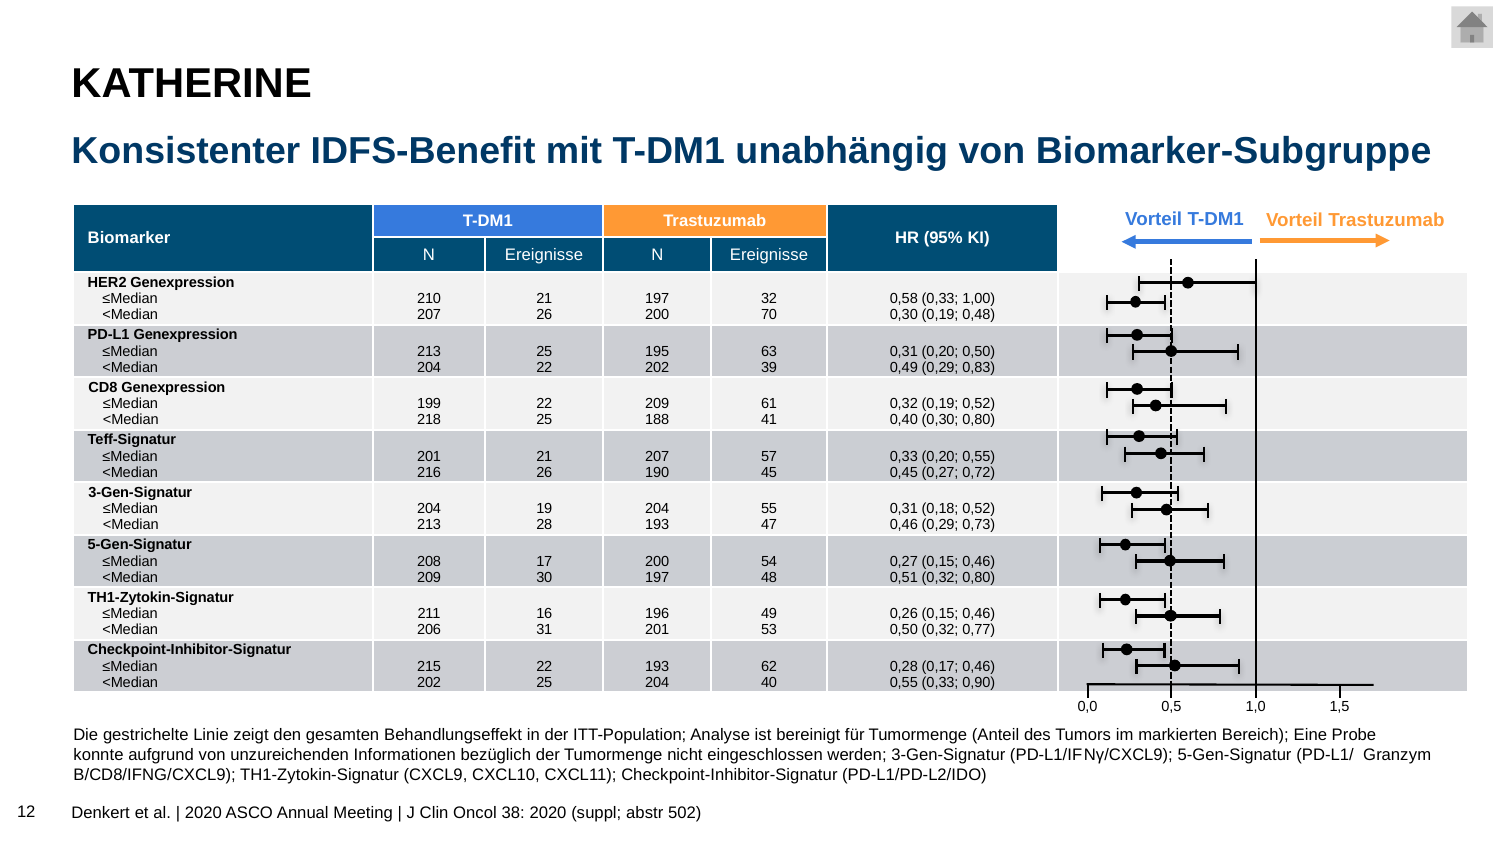

# KATHERINE
Konsistenter IDFS-Benefit mit T-DM1 unabhängig von Biomarker-Subgruppe
Vorteil T-DM1
Vorteil Trastuzumab
0,0
0,5
1,0
1,5
| Biomarker | T-DM1 |  | Trastuzumab |  | HR (95% KI) |  |
| --- | --- | --- | --- | --- | --- | --- |
|  | N | Ereignisse | N | Ereignisse |  |  |
| HER2 Genexpression ≤Median <Median | 210 207 | 21 26 | 197 200 | 32 70 | 0,58 (0,33; 1,00) 0,30 (0,19; 0,48) |  |
| PD-L1 Genexpression ≤Median <Median | 213 204 | 25 22 | 195 202 | 63 39 | 0,31 (0,20; 0,50) 0,49 (0,29; 0,83) |  |
| CD8 Genexpression ≤Median <Median | 199 218 | 22 25 | 209 188 | 61 41 | 0,32 (0,19; 0,52) 0,40 (0,30; 0,80) |  |
| Teff-Signatur ≤Median <Median | 201 216 | 21 26 | 207 190 | 57 45 | 0,33 (0,20; 0,55) 0,45 (0,27; 0,72) |  |
| 3-Gen-Signatur ≤Median <Median | 204 213 | 19 28 | 204 193 | 55 47 | 0,31 (0,18; 0,52) 0,46 (0,29; 0,73) |  |
| 5-Gen-Signatur ≤Median <Median | 208 209 | 17 30 | 200 197 | 54 48 | 0,27 (0,15; 0,46) 0,51 (0,32; 0,80) |  |
| TH1-Zytokin-Signatur ≤Median <Median | 211 206 | 16 31 | 196 201 | 49 53 | 0,26 (0,15; 0,46) 0,50 (0,32; 0,77) |  |
| Checkpoint-Inhibitor-Signatur ≤Median <Median | 215 202 | 22 25 | 193 204 | 62 40 | 0,28 (0,17; 0,46) 0,55 (0,33; 0,90) |  |

Die gestrichelte Linie zeigt den gesamten Behandlungseffekt in der ITT-Population; Analyse ist bereinigt für Tumormenge (Anteil des Tumors im markierten Bereich); Eine Probe konnte aufgrund von unzureichenden Informationen bezüglich der Tumormenge nicht eingeschlossen werden; 3-Gen-Signatur (PD-L1/IFNγ/CXCL9); 5-Gen-Signatur (PD-L1/  Granzym B/CD8/IFNG/CXCL9); TH1-Zytokin-Signatur (CXCL9, CXCL10, CXCL11); Checkpoint-Inhibitor-Signatur (PD-L1/PD-L2/IDO)
12
Denkert et al. | 2020 ASCO Annual Meeting | J Clin Oncol 38: 2020 (suppl; abstr 502)